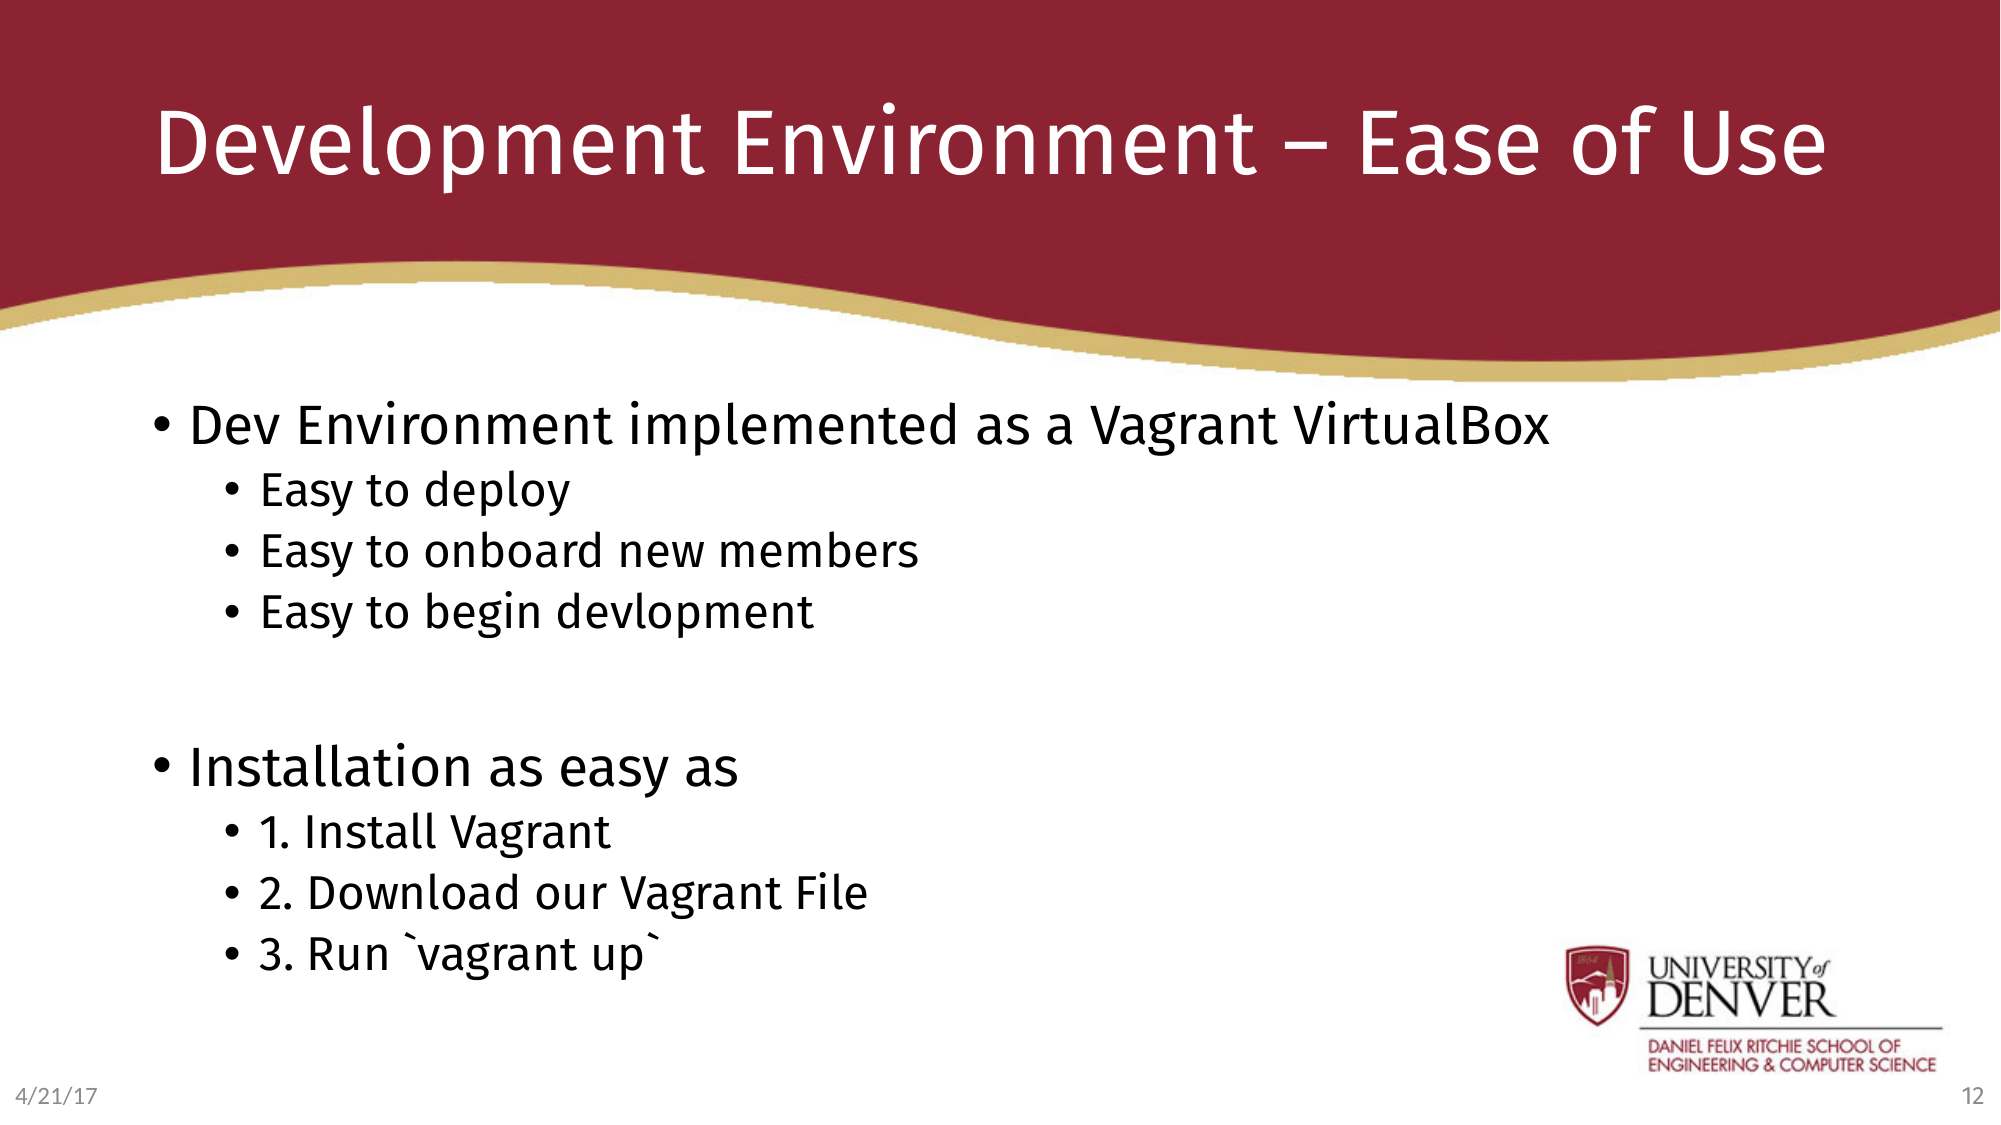

# Development Environment – Ease of Use
Dev Environment implemented as a Vagrant VirtualBox
Easy to deploy
Easy to onboard new members
Easy to begin devlopment

Installation as easy as
1. Install Vagrant
2. Download our Vagrant File
3. Run `vagrant up`
4/21/17
12